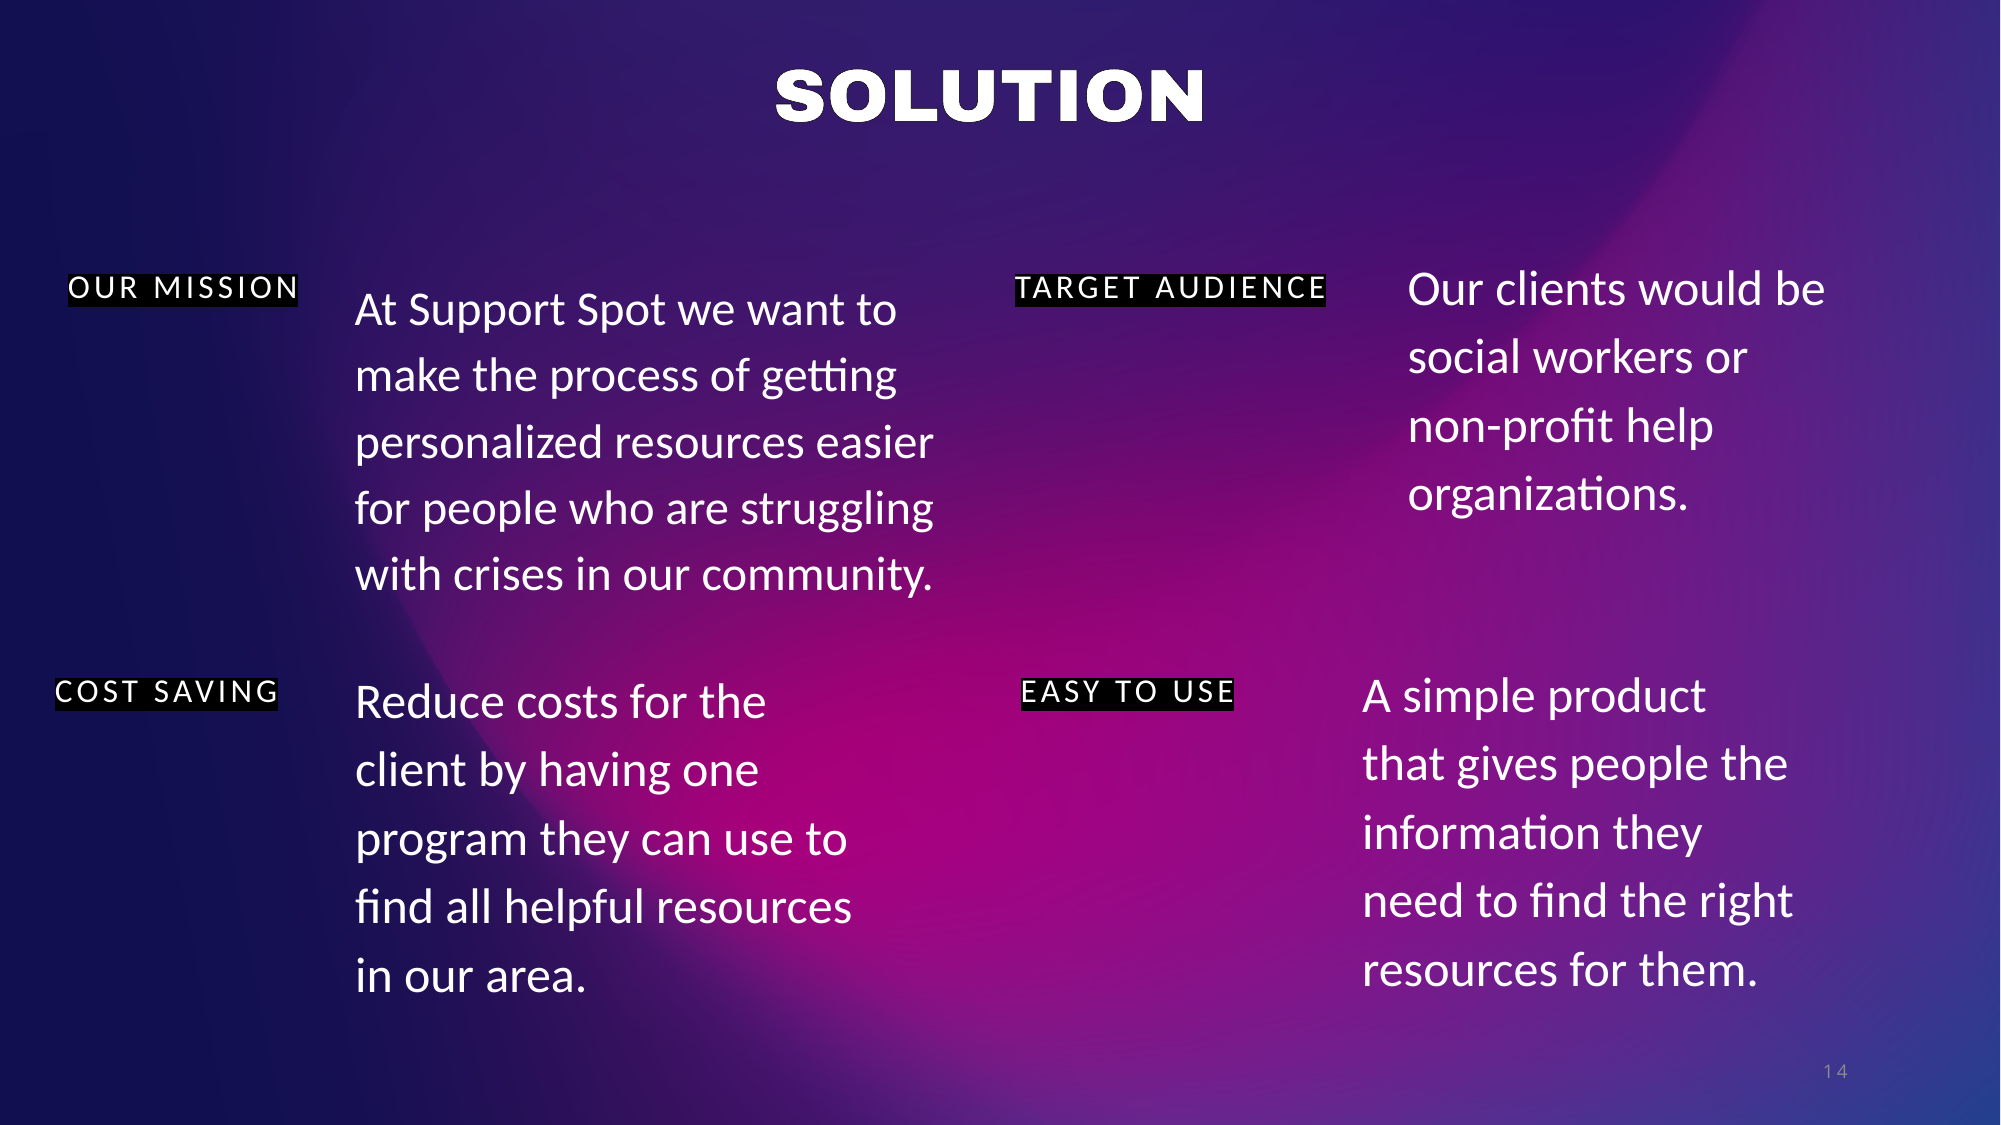

# solution
Target audience
Our mission
At Support Spot we want to make the process of getting personalized resources easier for people who are struggling with crises in our community.

Our clients would be social workers or non-profit help organizations.
Cost saving
Reduce costs for the client by having one program they can use to find all helpful resources in our area.
Easy to use
A simple product that gives people the information they need to find the right resources for them.
14